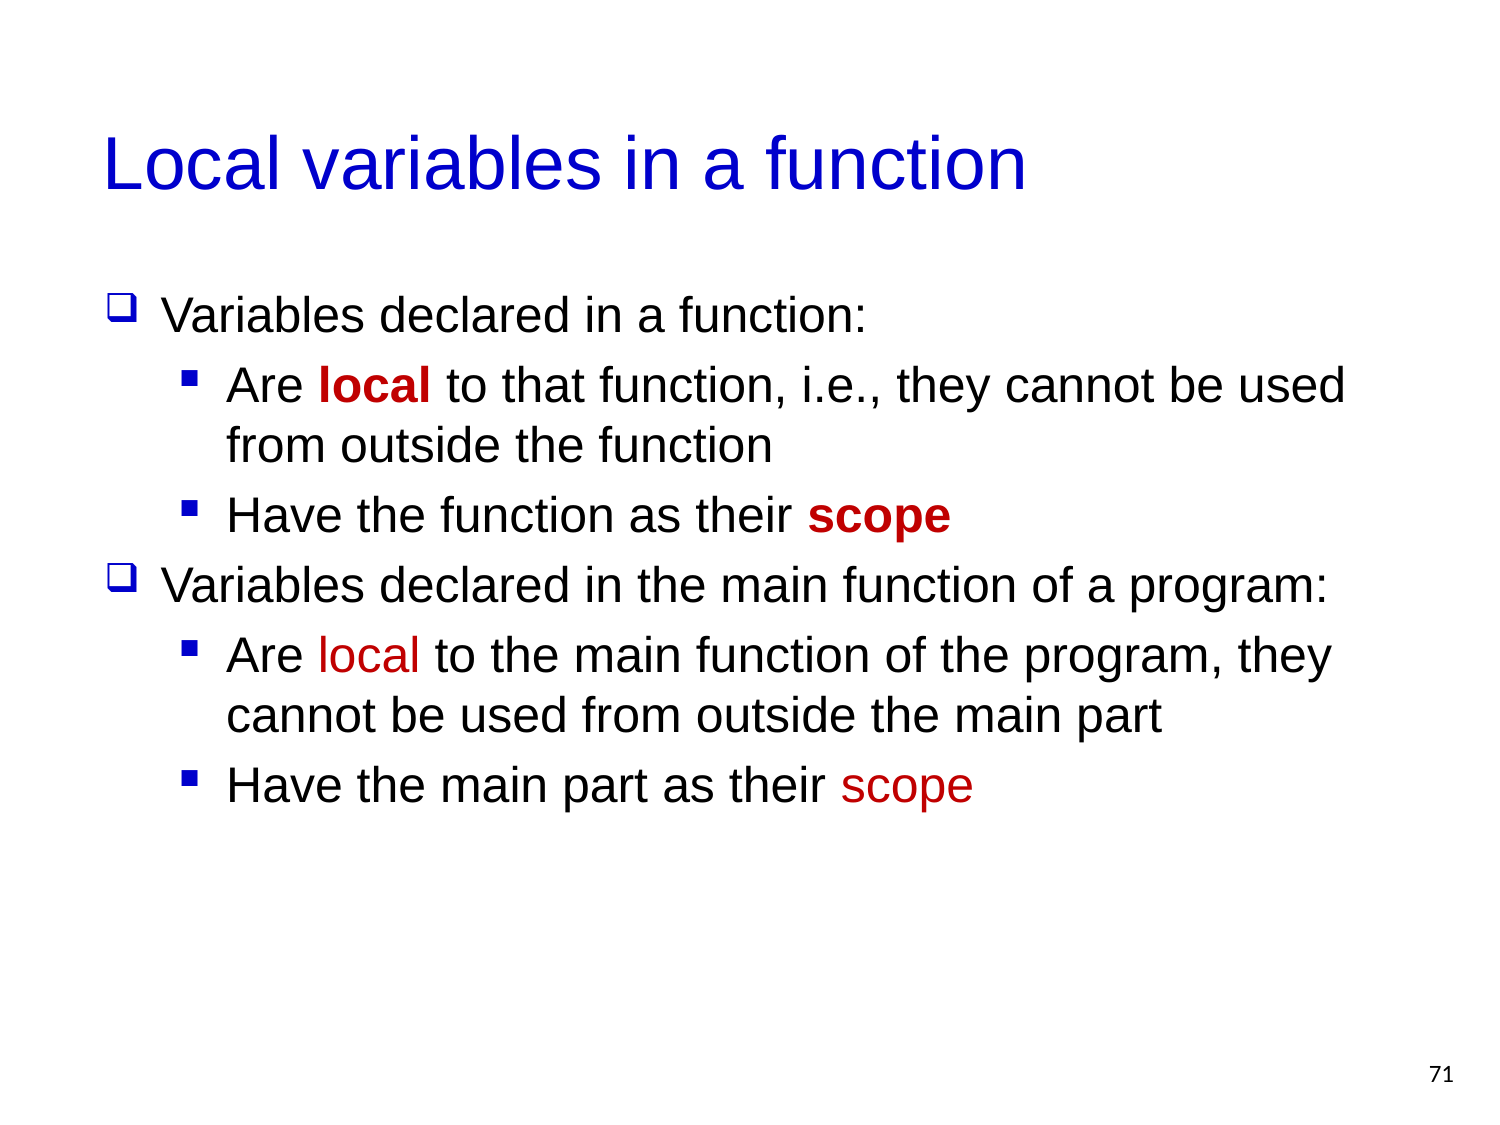

# Local variables in a function
Variables declared in a function:
Are local to that function, i.e., they cannot be used
from outside the function
Have the function as their scope
Variables declared in the main function of a program:
Are local to the main function of the program, they
cannot be used from outside the main part
Have the main part as their scope

71